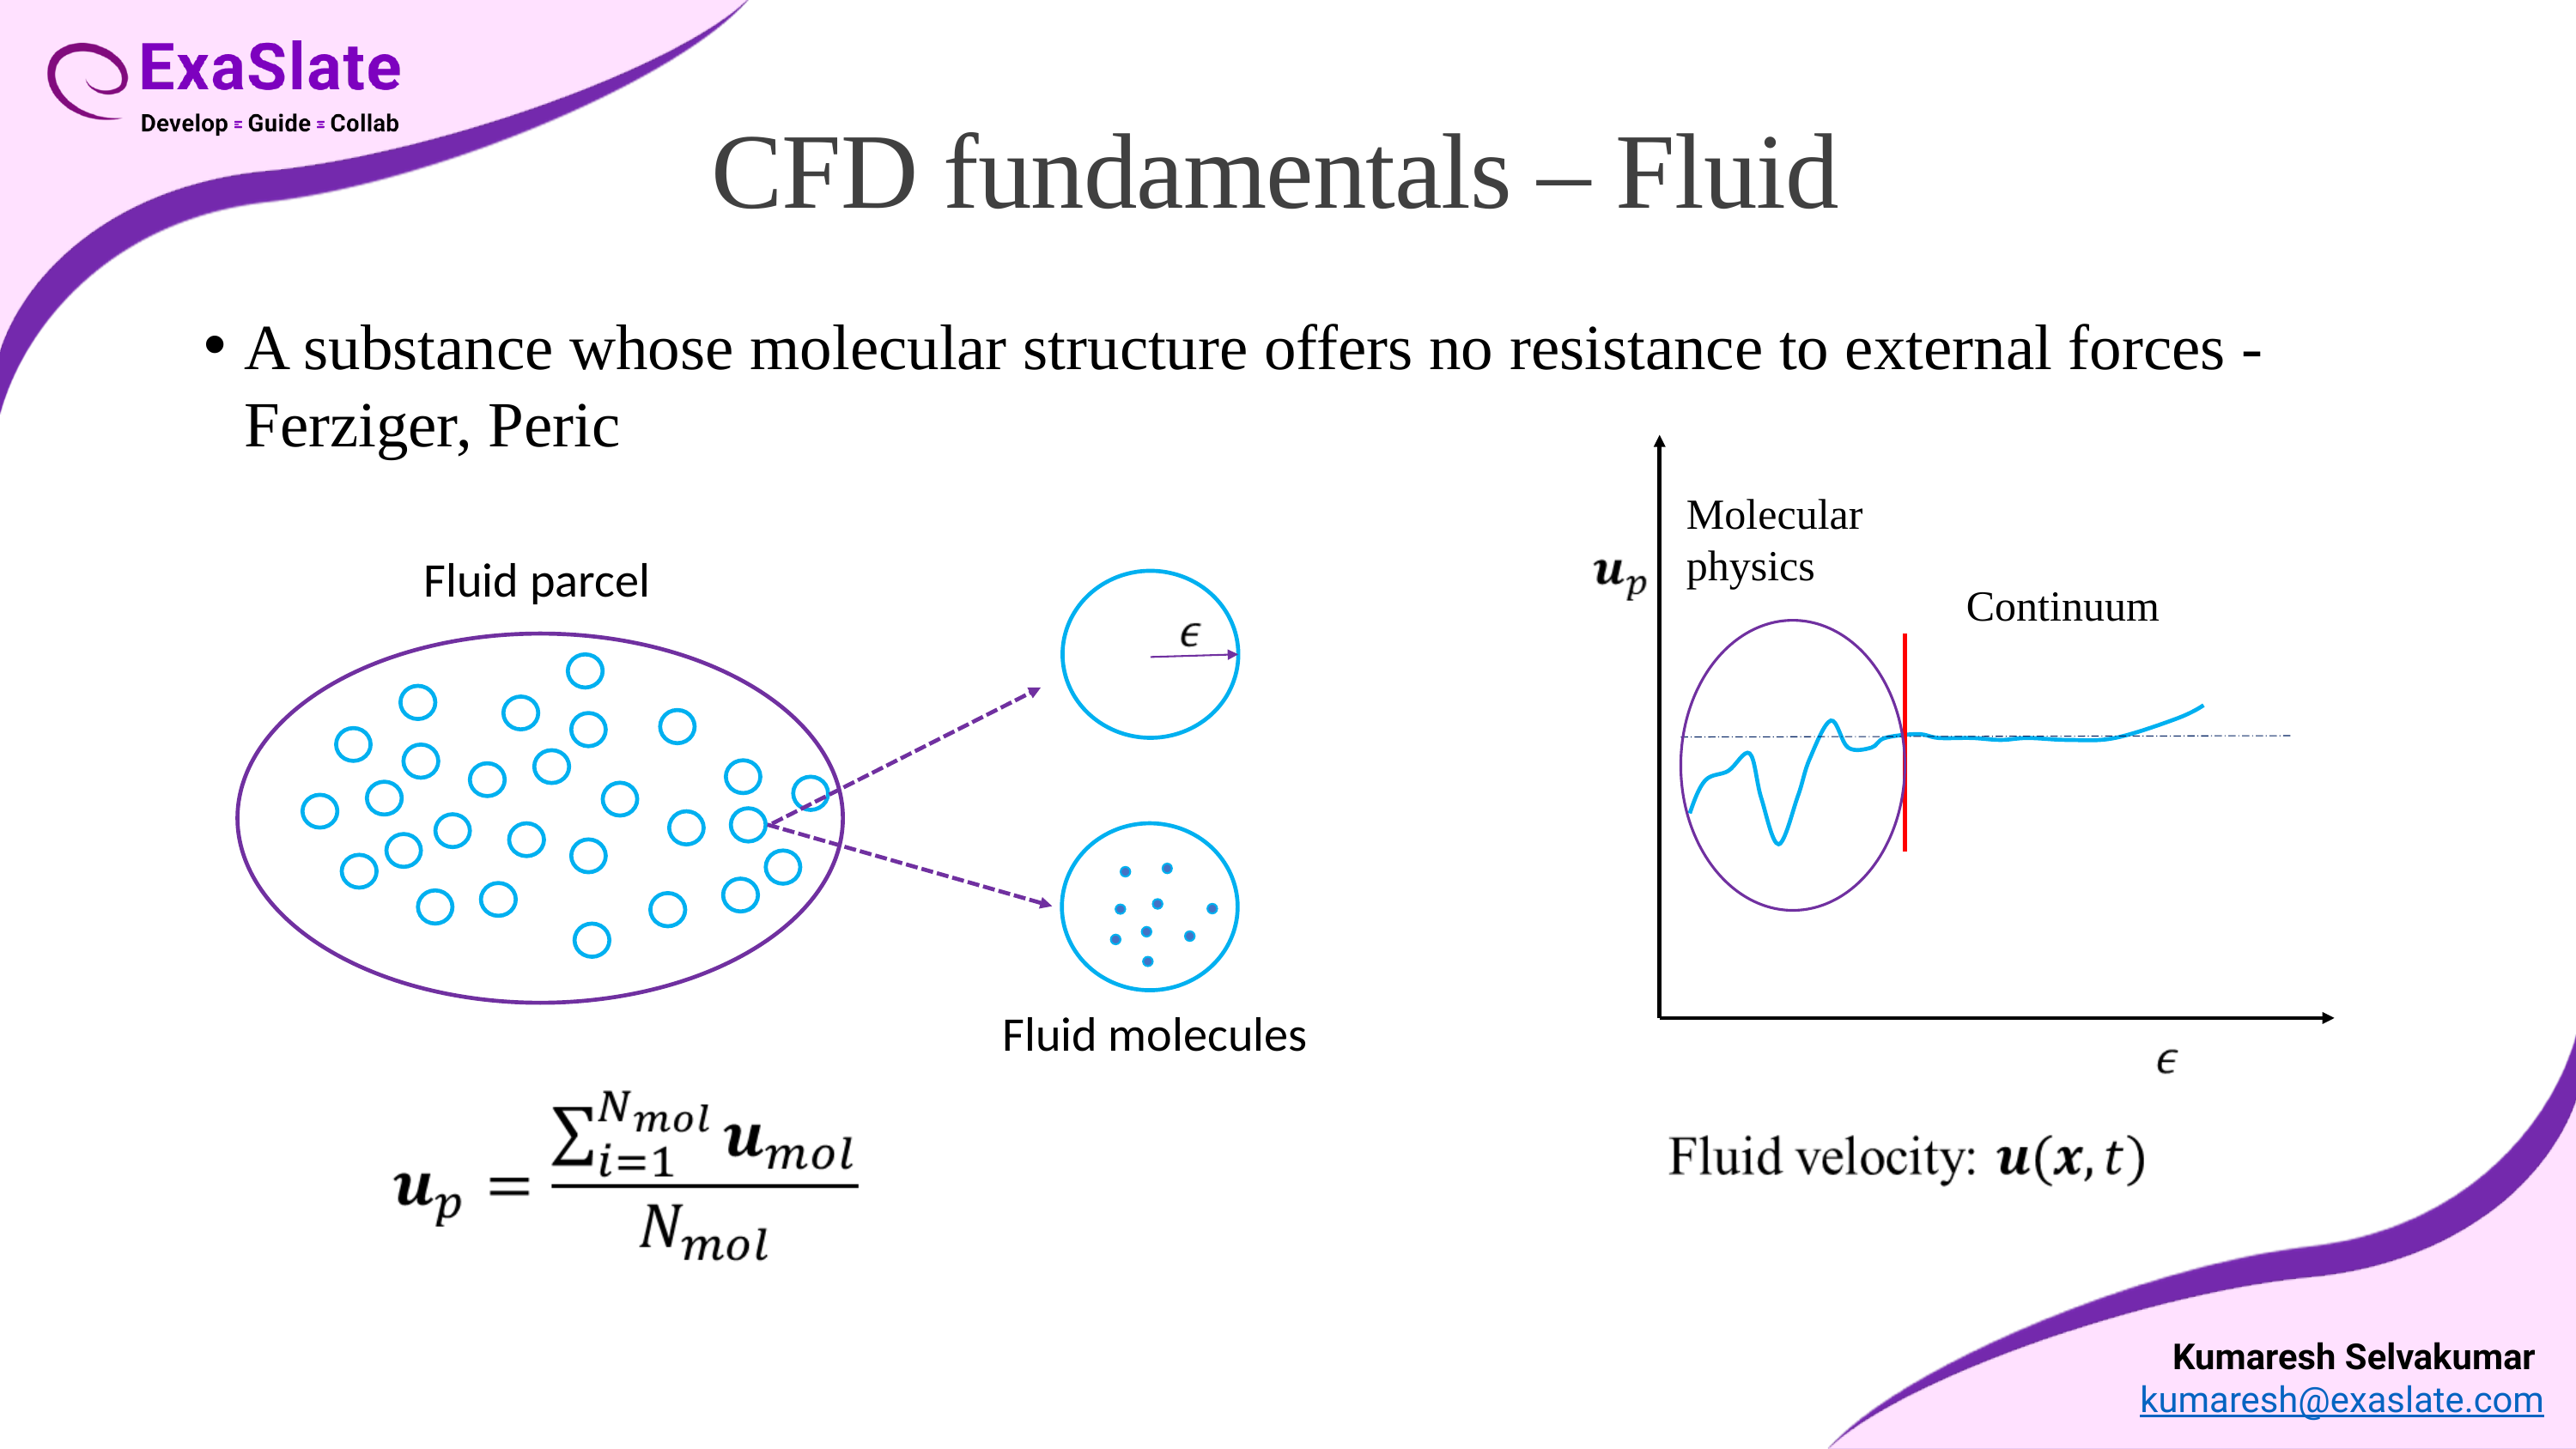

CFD fundamentals – Fluid
A substance whose molecular structure offers no resistance to external forces - Ferziger, Peric

Molecular
physics
Fluid parcel

Continuum
Fluid molecules

Kumaresh Selvakumar kumaresh@exaslate.com